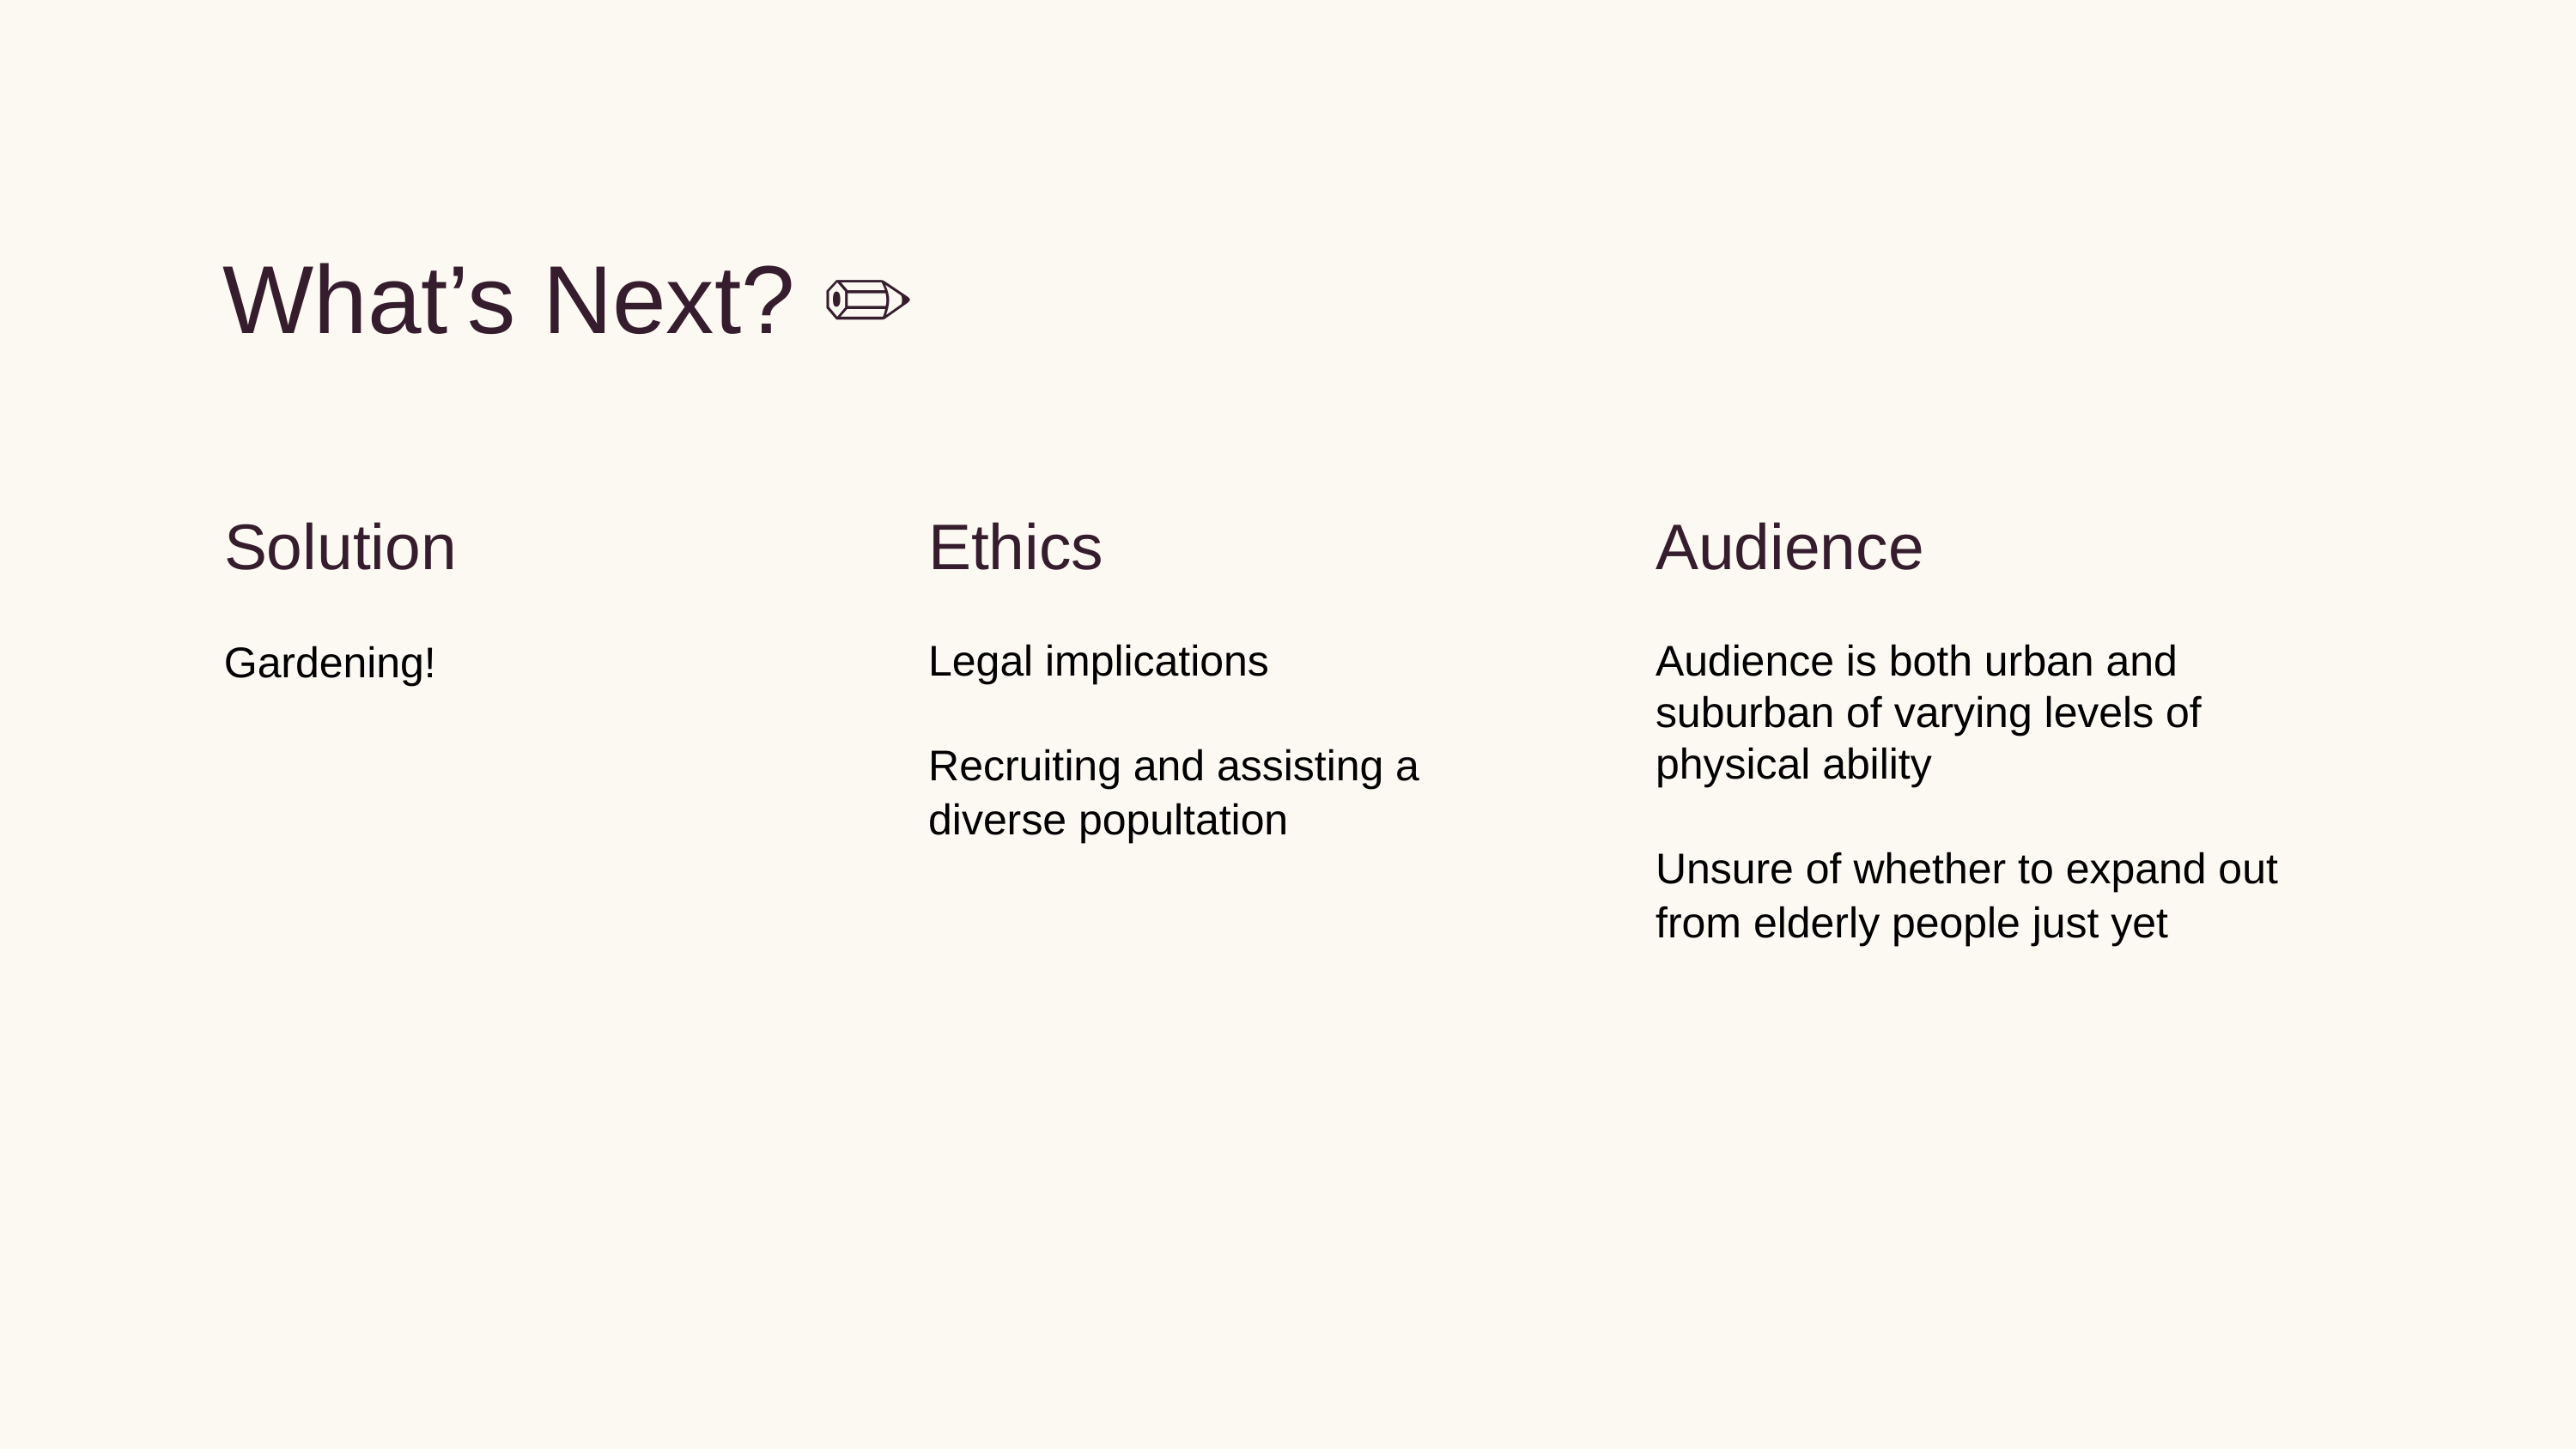

What’s Next? ✏️
Solution
Ethics
Audience
Gardening!
Legal implications

Recruiting and assisting a diverse popultation
Audience is both urban and suburban of varying levels of physical ability

Unsure of whether to expand out from elderly people just yet